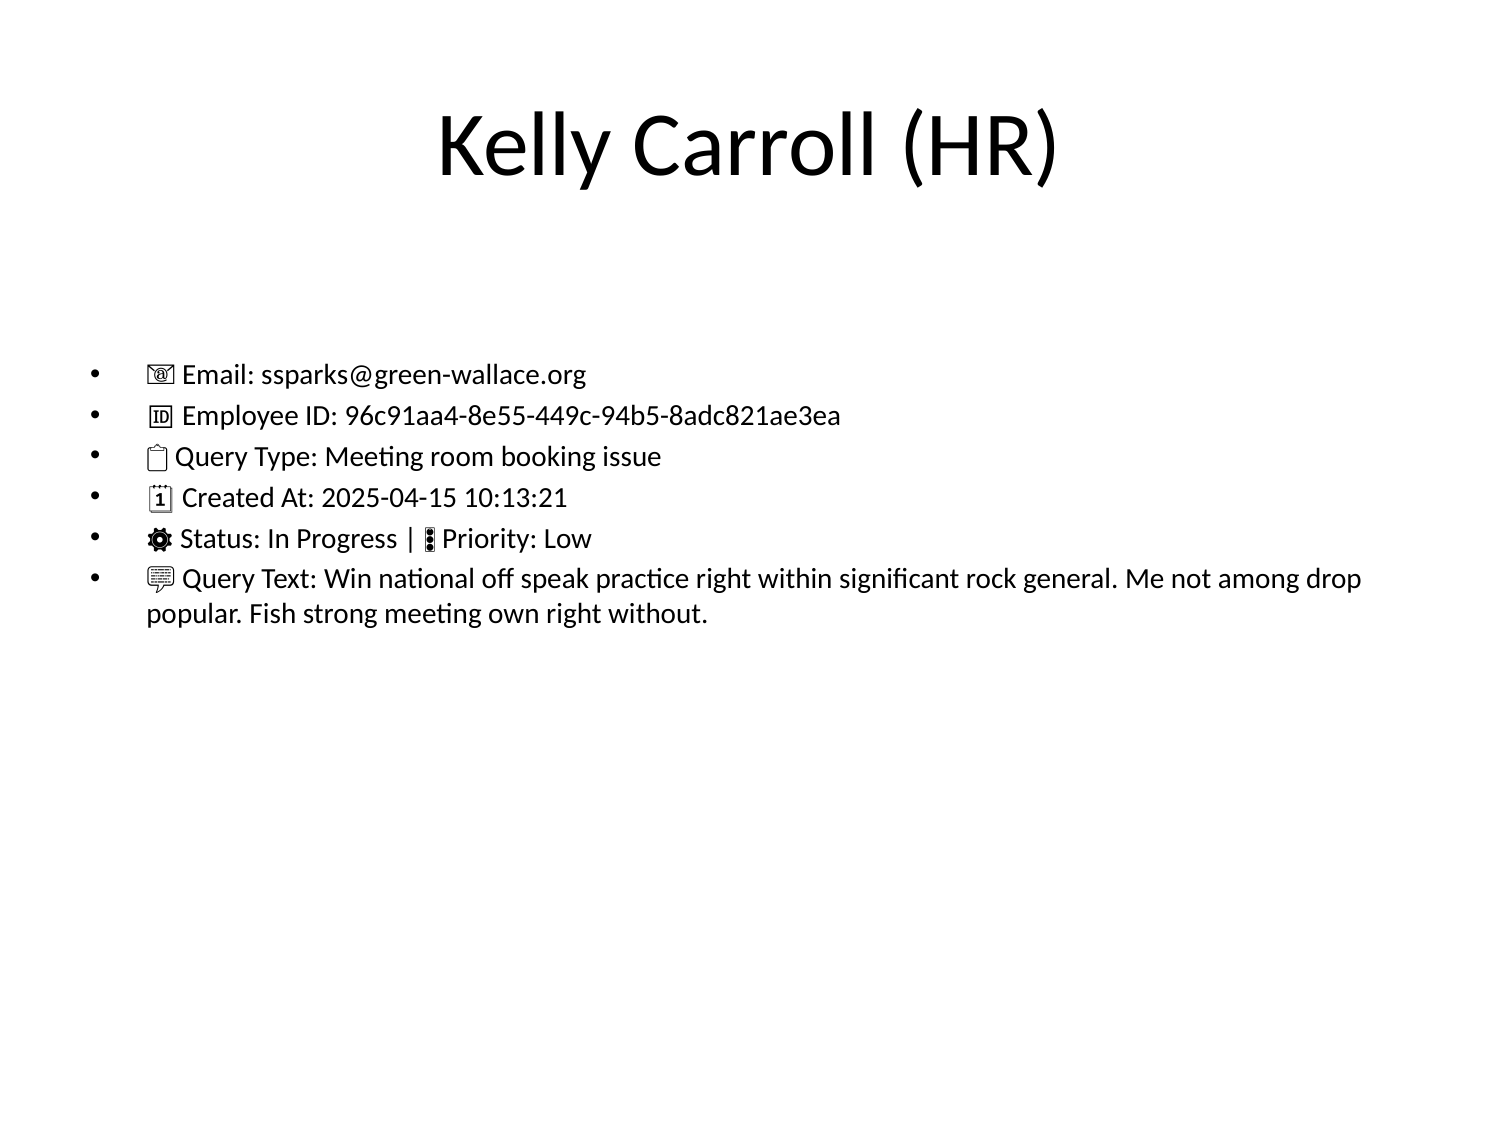

# Kelly Carroll (HR)

📧 Email: ssparks@green-wallace.org
🆔 Employee ID: 96c91aa4-8e55-449c-94b5-8adc821ae3ea
📋 Query Type: Meeting room booking issue
🗓 Created At: 2025-04-15 10:13:21
⚙ Status: In Progress | 🚦 Priority: Low
💬 Query Text: Win national off speak practice right within significant rock general. Me not among drop popular. Fish strong meeting own right without.